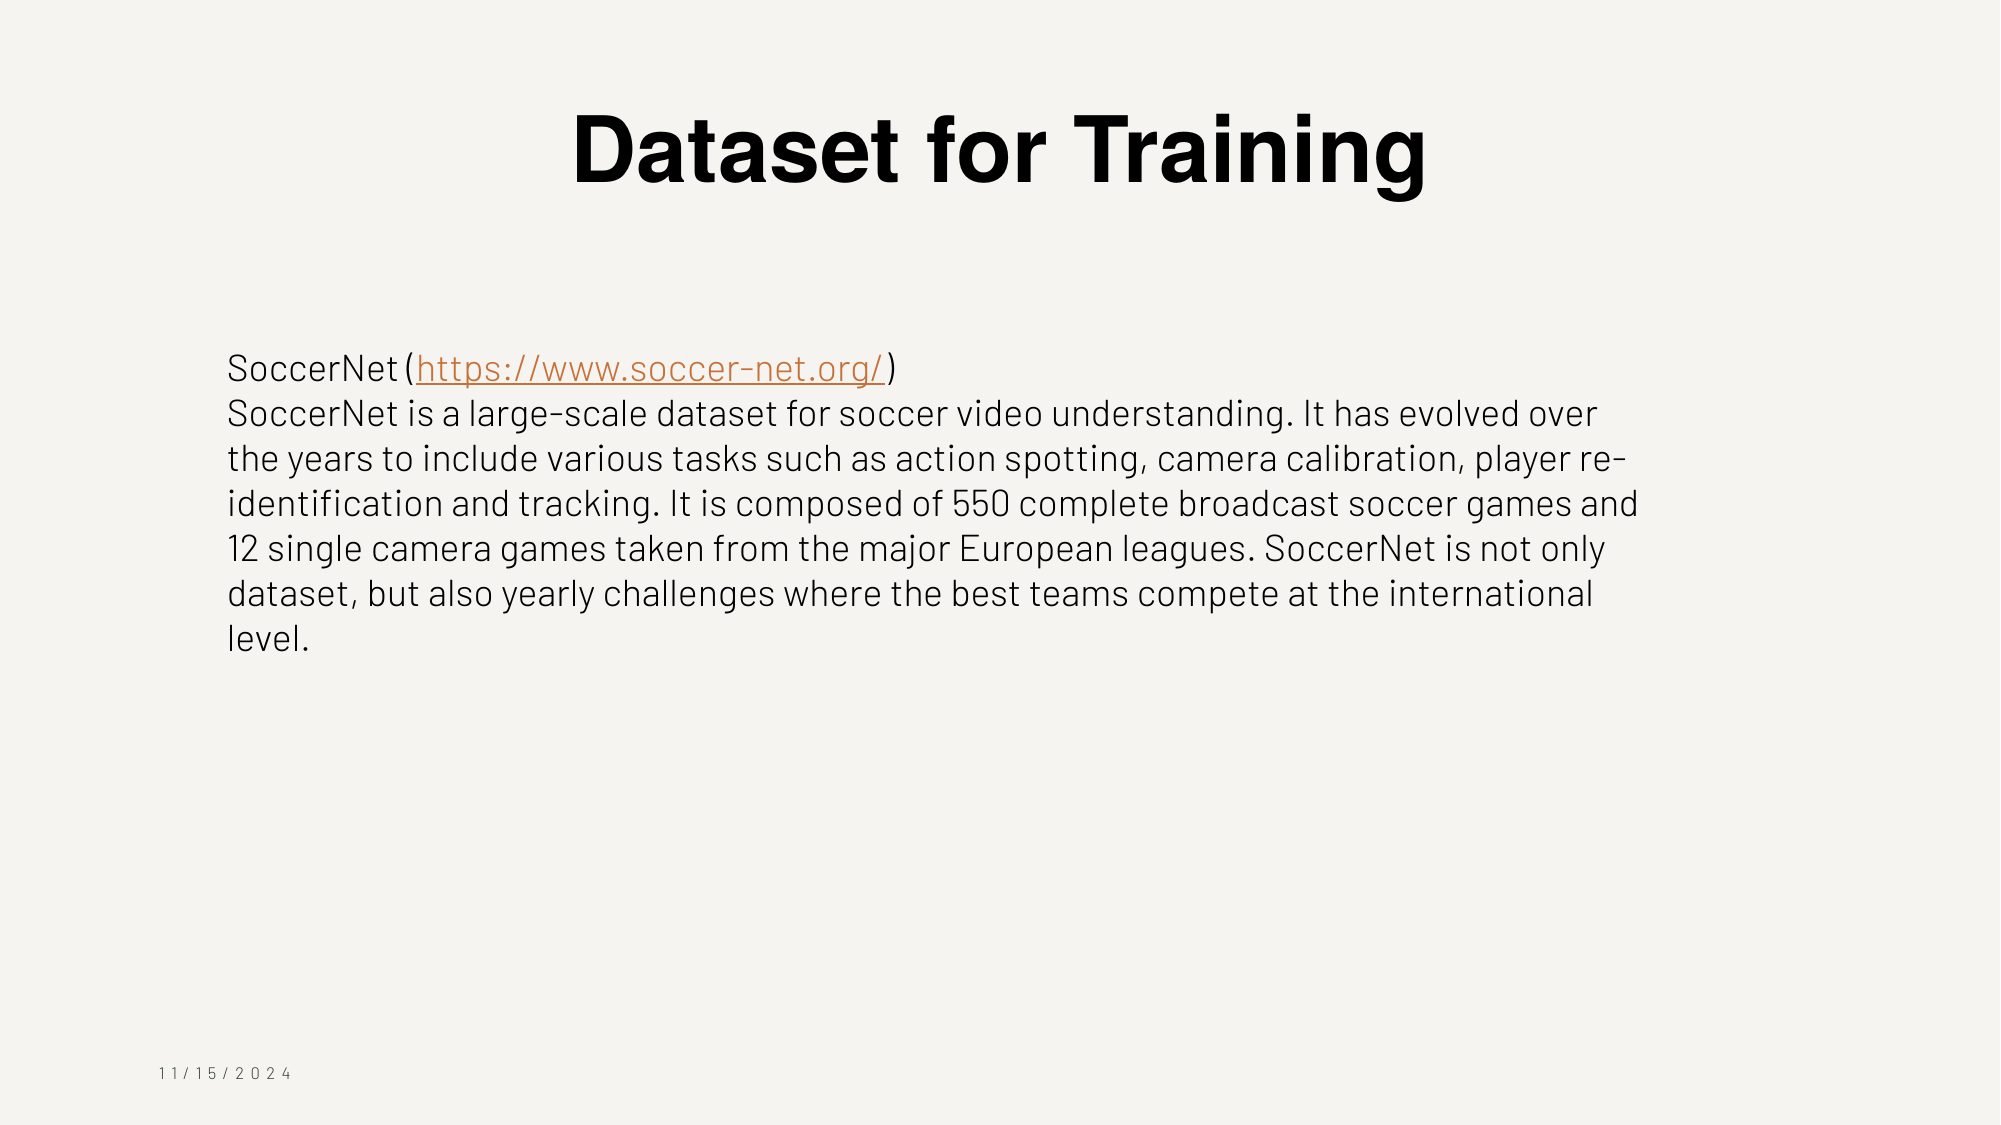

# Dataset for Training
SoccerNet (https://www.soccer-net.org/)
SoccerNet is a large-scale dataset for soccer video understanding. It has evolved over the years to include various tasks such as action spotting, camera calibration, player re-identification and tracking. It is composed of 550 complete broadcast soccer games and 12 single camera games taken from the major European leagues. SoccerNet is not only dataset, but also yearly challenges where the best teams compete at the international level.
11/15/2024